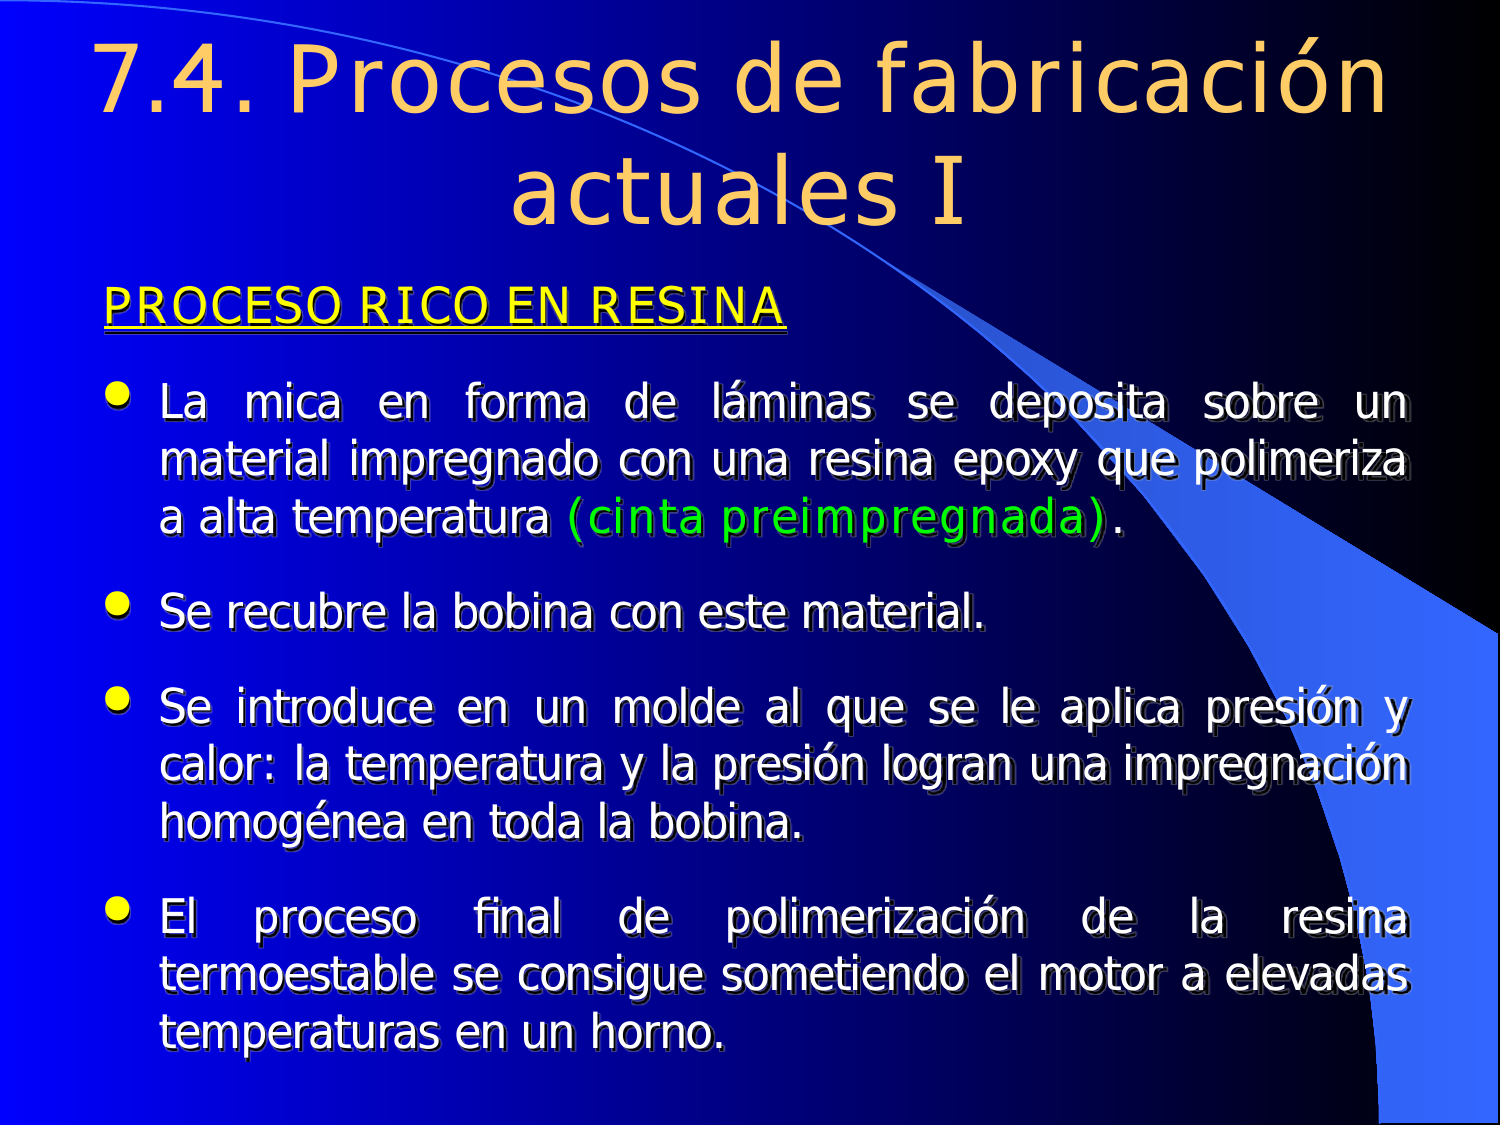

7.4. Procesos de fabricación actuales I
PROCESO RICO EN RESINA
La mica en forma de láminas se deposita sobre un material impregnado con una resina epoxy que polimeriza a alta temperatura (cinta preimpregnada).
Se recubre la bobina con este material.
Se introduce en un molde al que se le aplica presión y calor: la temperatura y la presión logran una impregnación homogénea en toda la bobina.
El proceso final de polimerización de la resina termoestable se consigue sometiendo el motor a elevadas temperaturas en un horno.